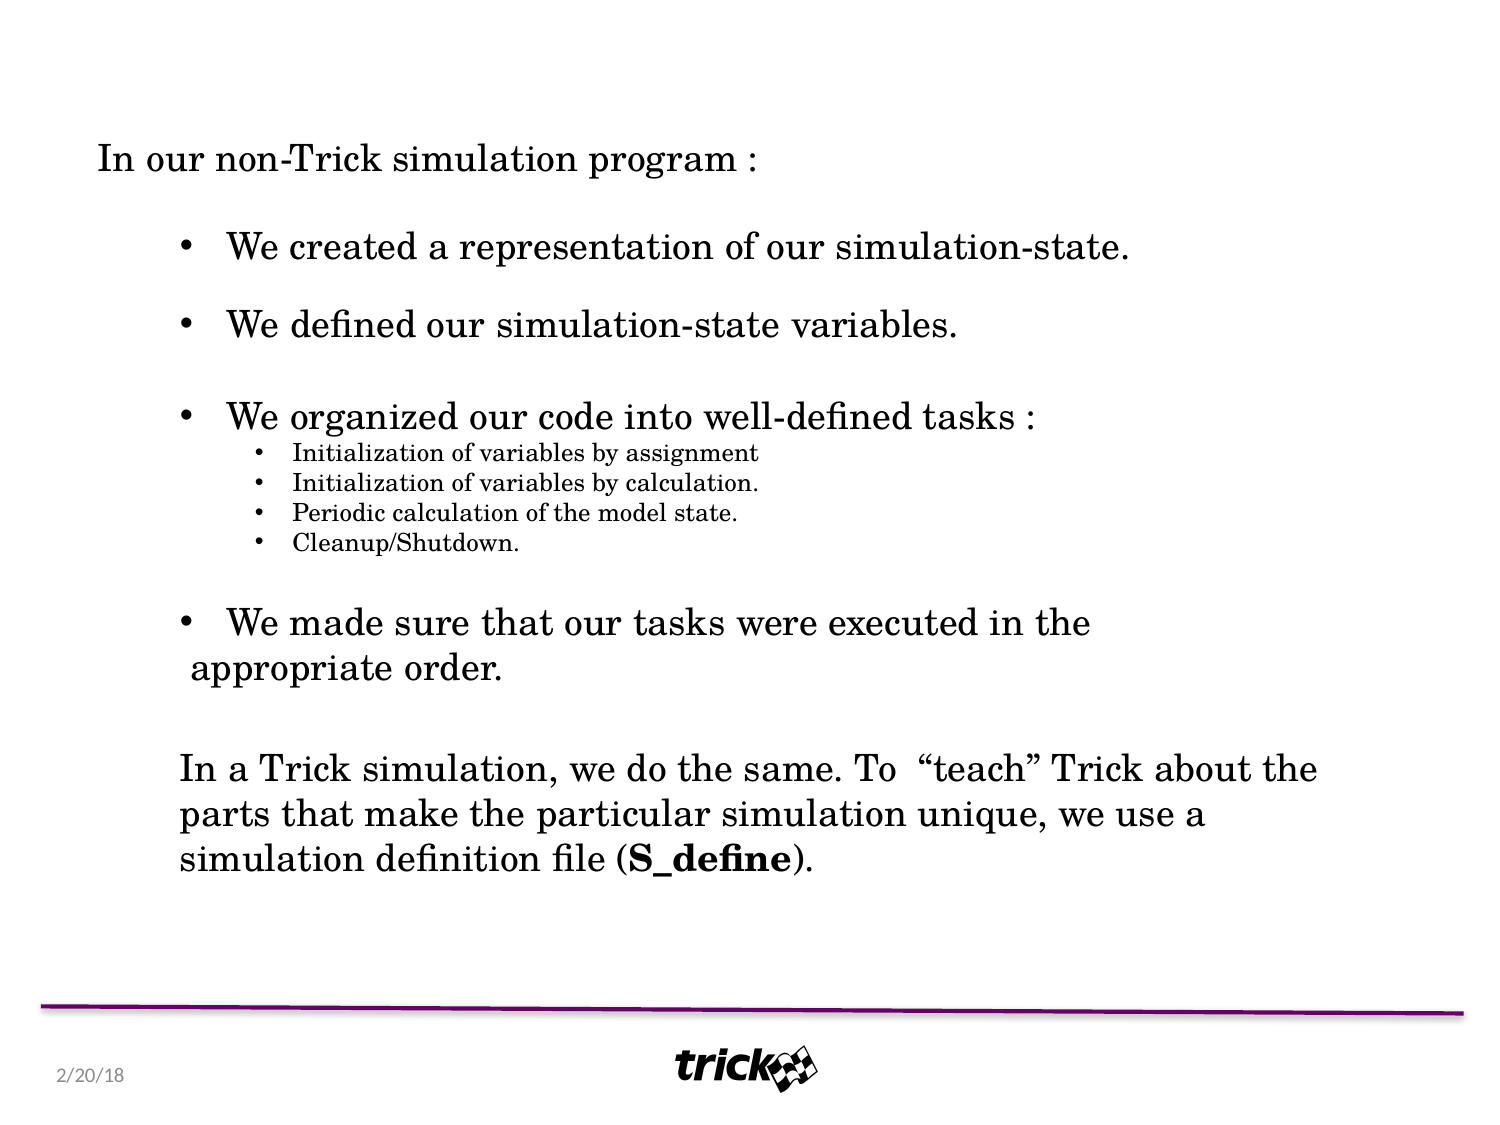

In our non-Trick simulation program :
We created a representation of our simulation-state.
We defined our simulation-state variables.
We organized our code into well-defined tasks :
Initialization of variables by assignment
Initialization of variables by calculation.
Periodic calculation of the model state.
Cleanup/Shutdown.
We made sure that our tasks were executed in the
 appropriate order.
In a Trick simulation, we do the same. To  “teach” Trick about the parts that make the particular simulation unique, we use a simulation definition file (S_define).